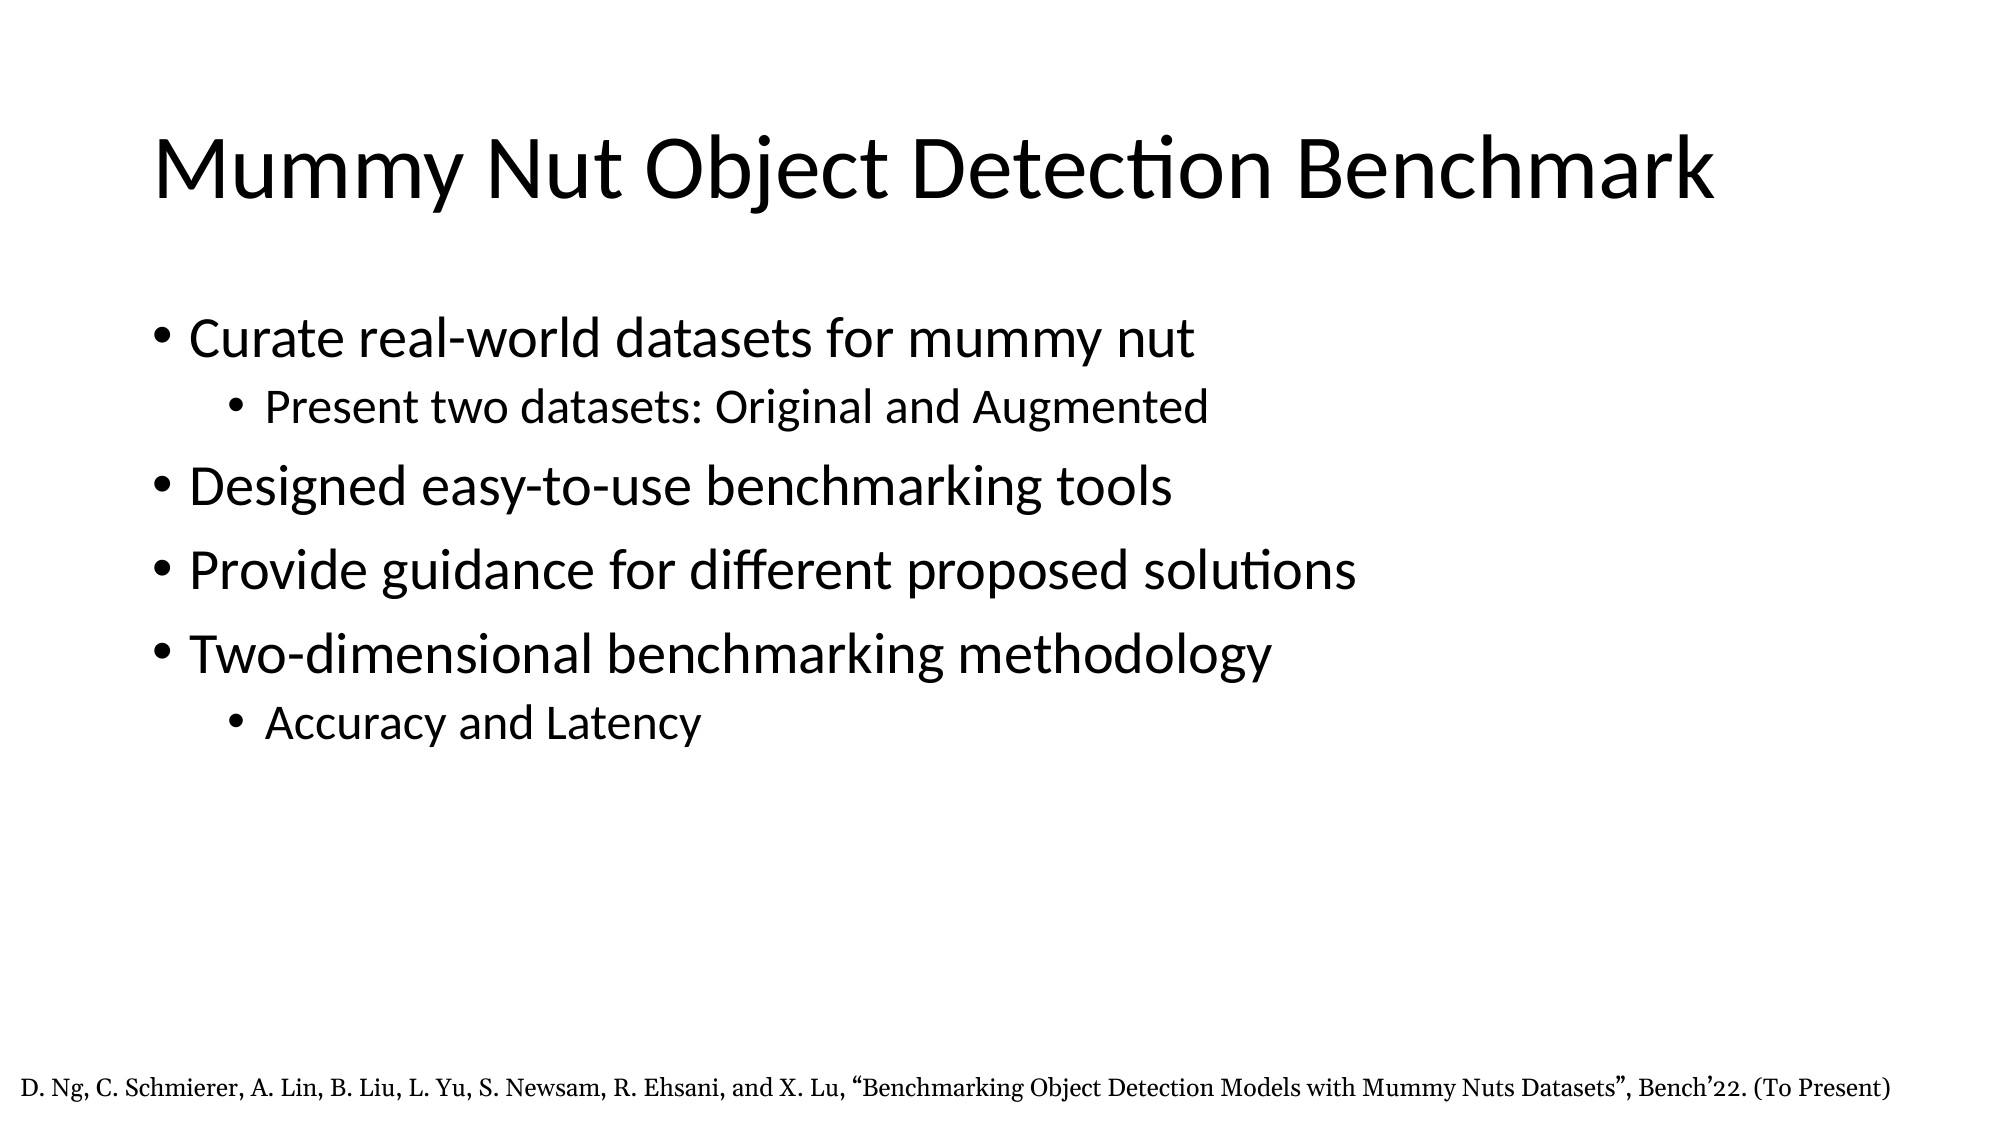

# Mummy Nut Object Detection Benchmark
Curate real-world datasets for mummy nut
Present two datasets: Original and Augmented
Designed easy-to-use benchmarking tools
Provide guidance for different proposed solutions
Two-dimensional benchmarking methodology
Accuracy and Latency
D. Ng, C. Schmierer, A. Lin, B. Liu, L. Yu, S. Newsam, R. Ehsani, and X. Lu, “Benchmarking Object Detection Models with Mummy Nuts Datasets”, Bench’22. (To Present)